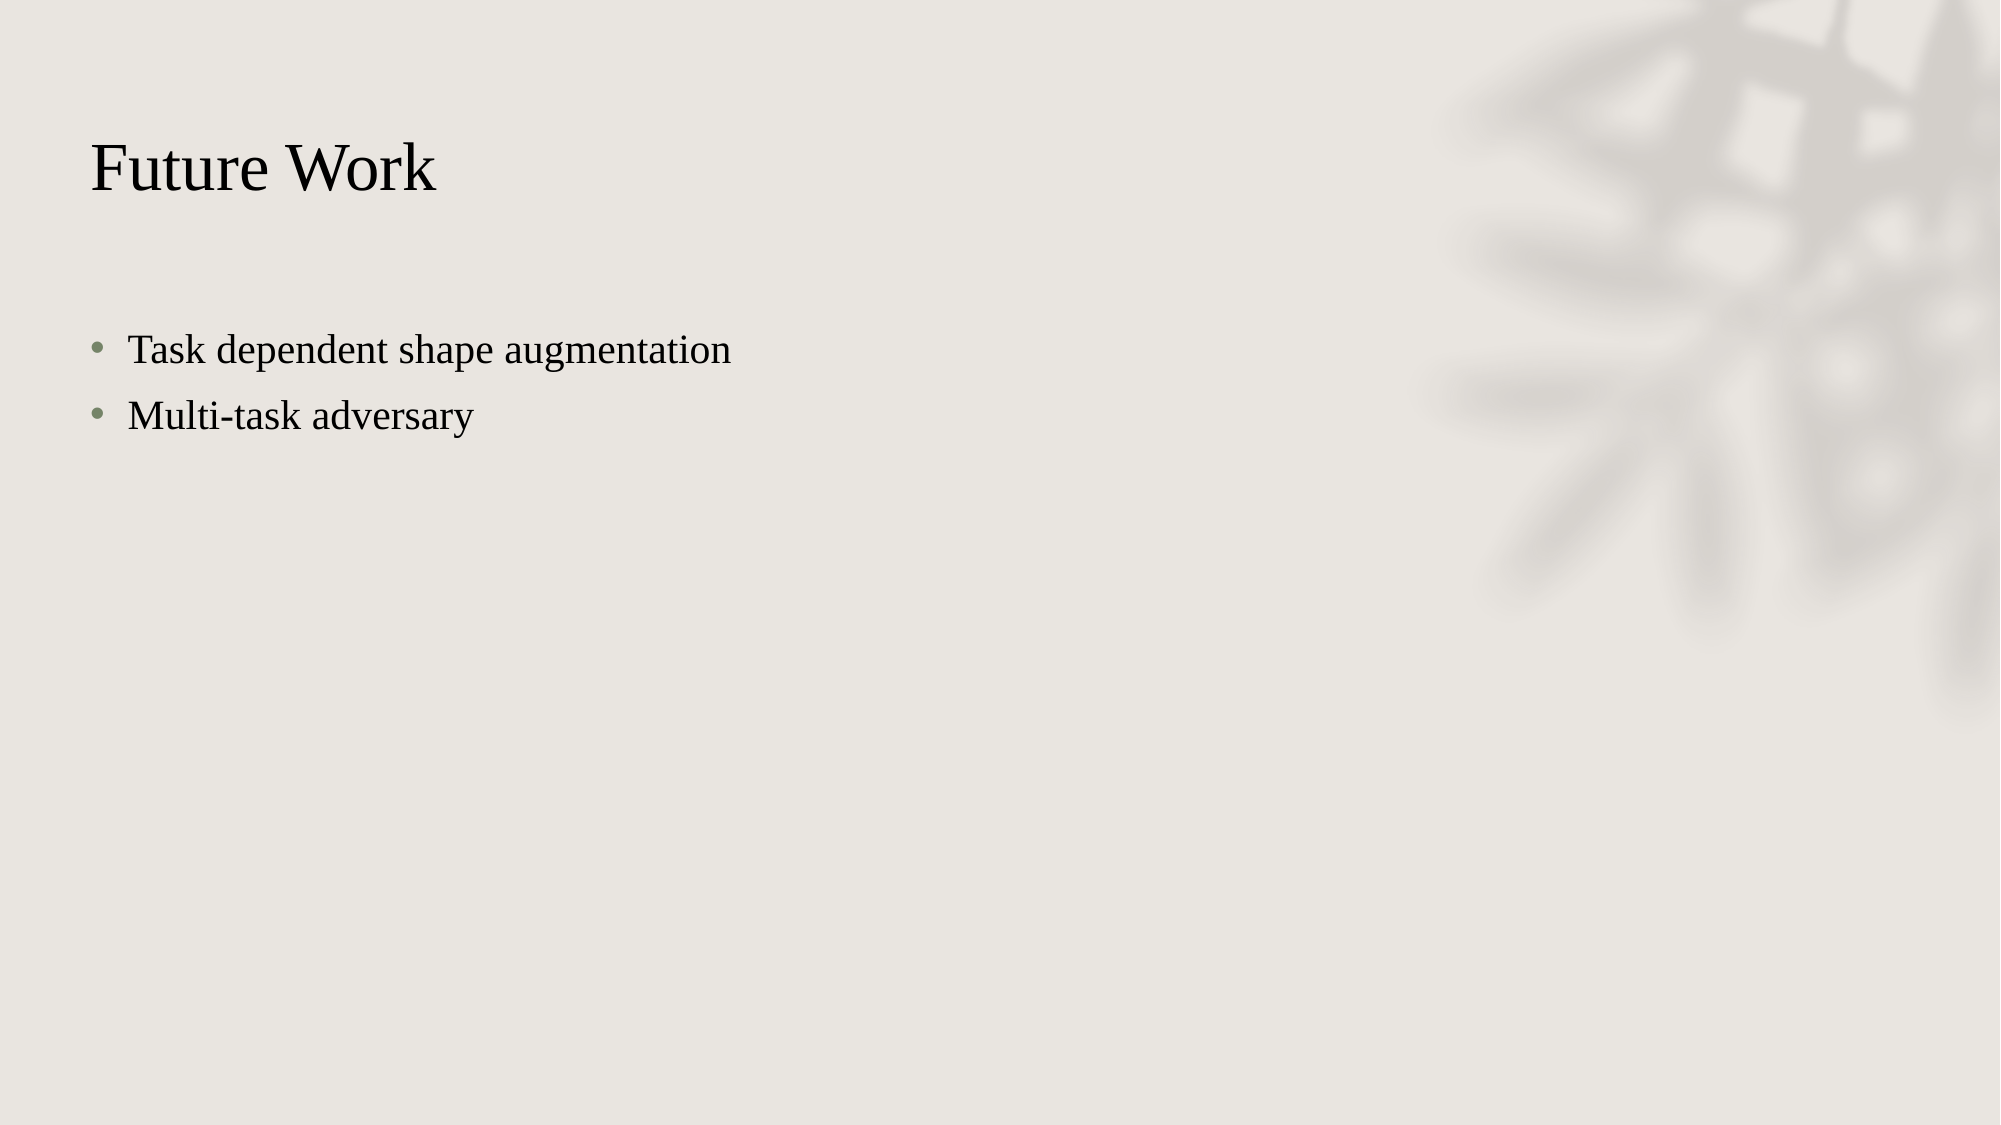

# Future Work
Task dependent shape augmentation
Multi-task adversary